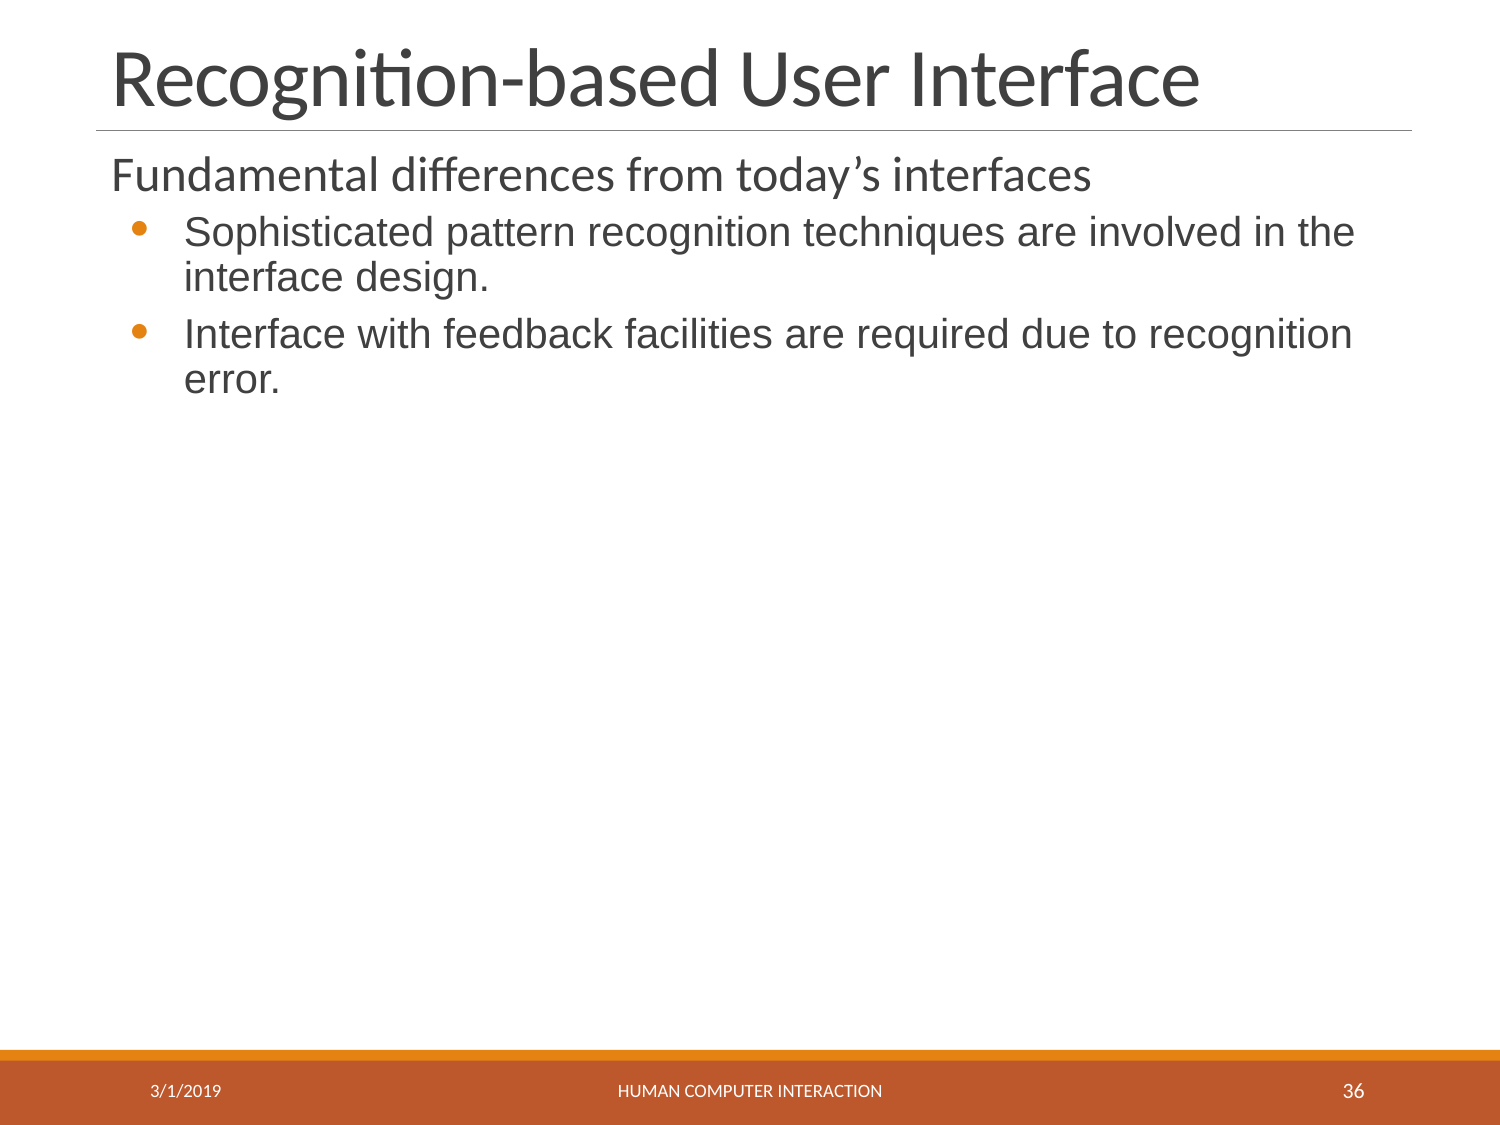

# Recognition-based User Interface
Fundamental differences from today’s interfaces
Sophisticated pattern recognition techniques are involved in the interface design.
Interface with feedback facilities are required due to recognition error.
3/1/2019
Human Computer Interaction
36